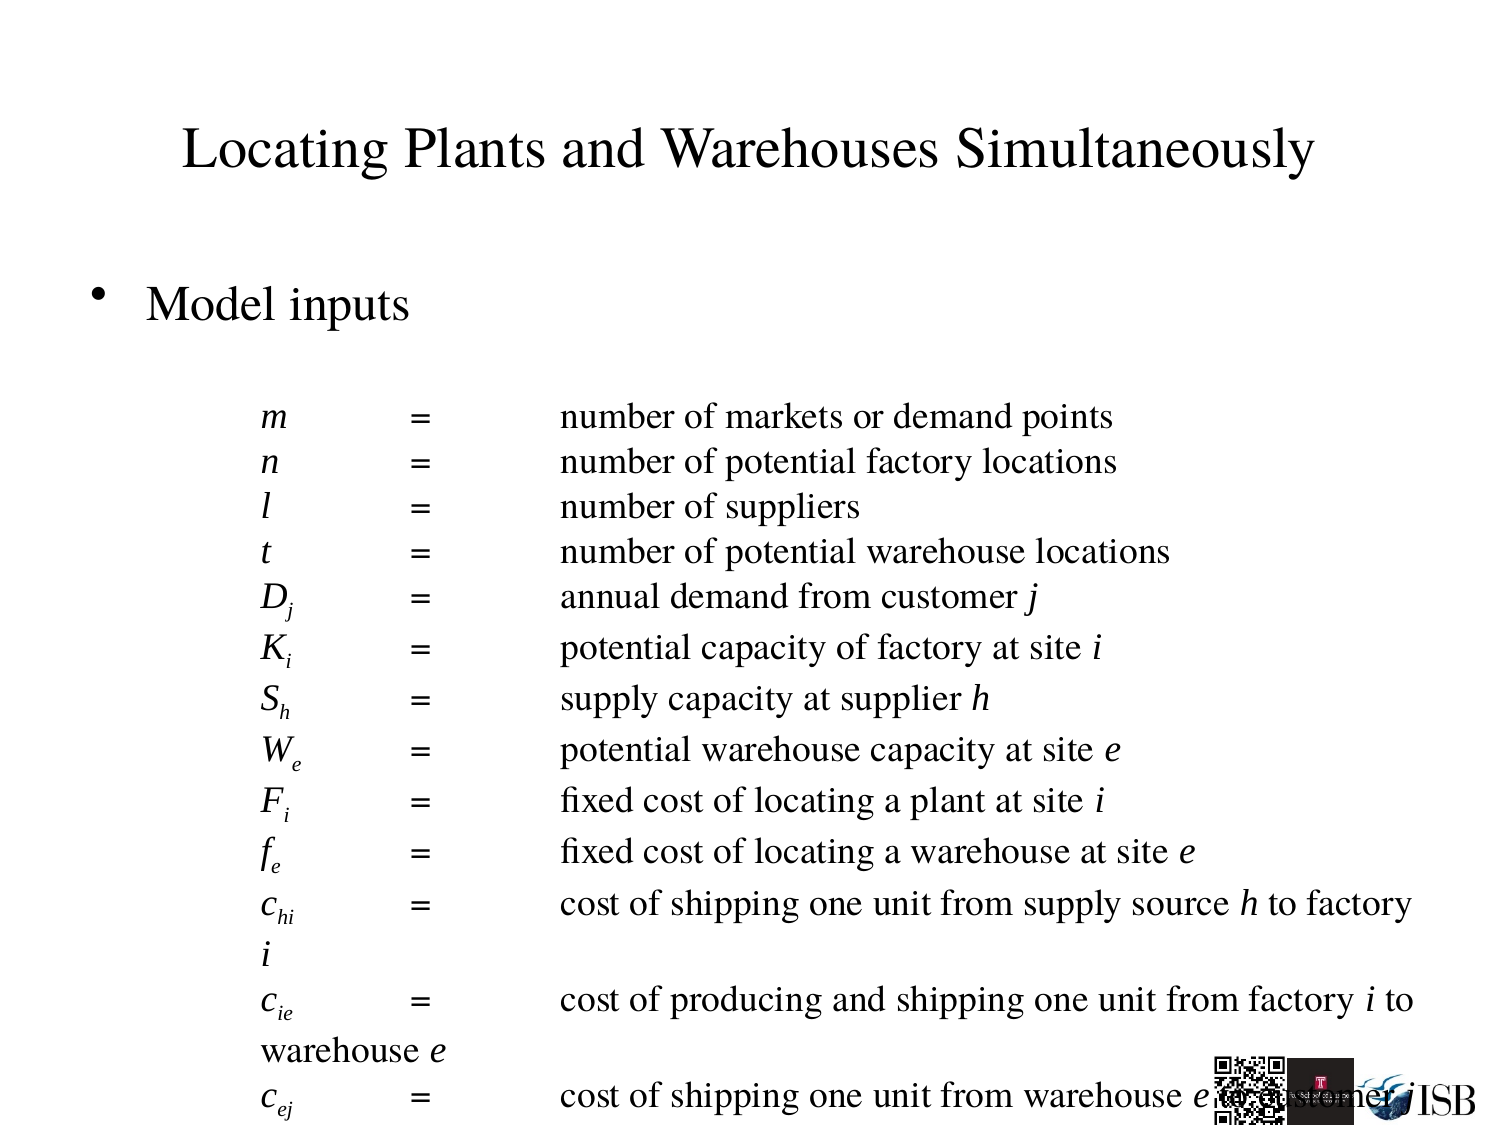

# Locating Plants and Warehouses Simultaneously
Model inputs
	m 	=	number of markets or demand points
	n 	=	number of potential factory locations
	l 	=	number of suppliers
	t 	=	number of potential warehouse locations
	Dj 	=	annual demand from customer j
	Ki 	=	potential capacity of factory at site i
	Sh 	=	supply capacity at supplier h
	We 	=	potential warehouse capacity at site e
	Fi 	=	fixed cost of locating a plant at site i
	fe 	=	fixed cost of locating a warehouse at site e
	chi 	=	cost of shipping one unit from supply source h to factory i
	cie 	=	cost of producing and shipping one unit from factory i to warehouse e
	cej 	=	cost of shipping one unit from warehouse e to customer j